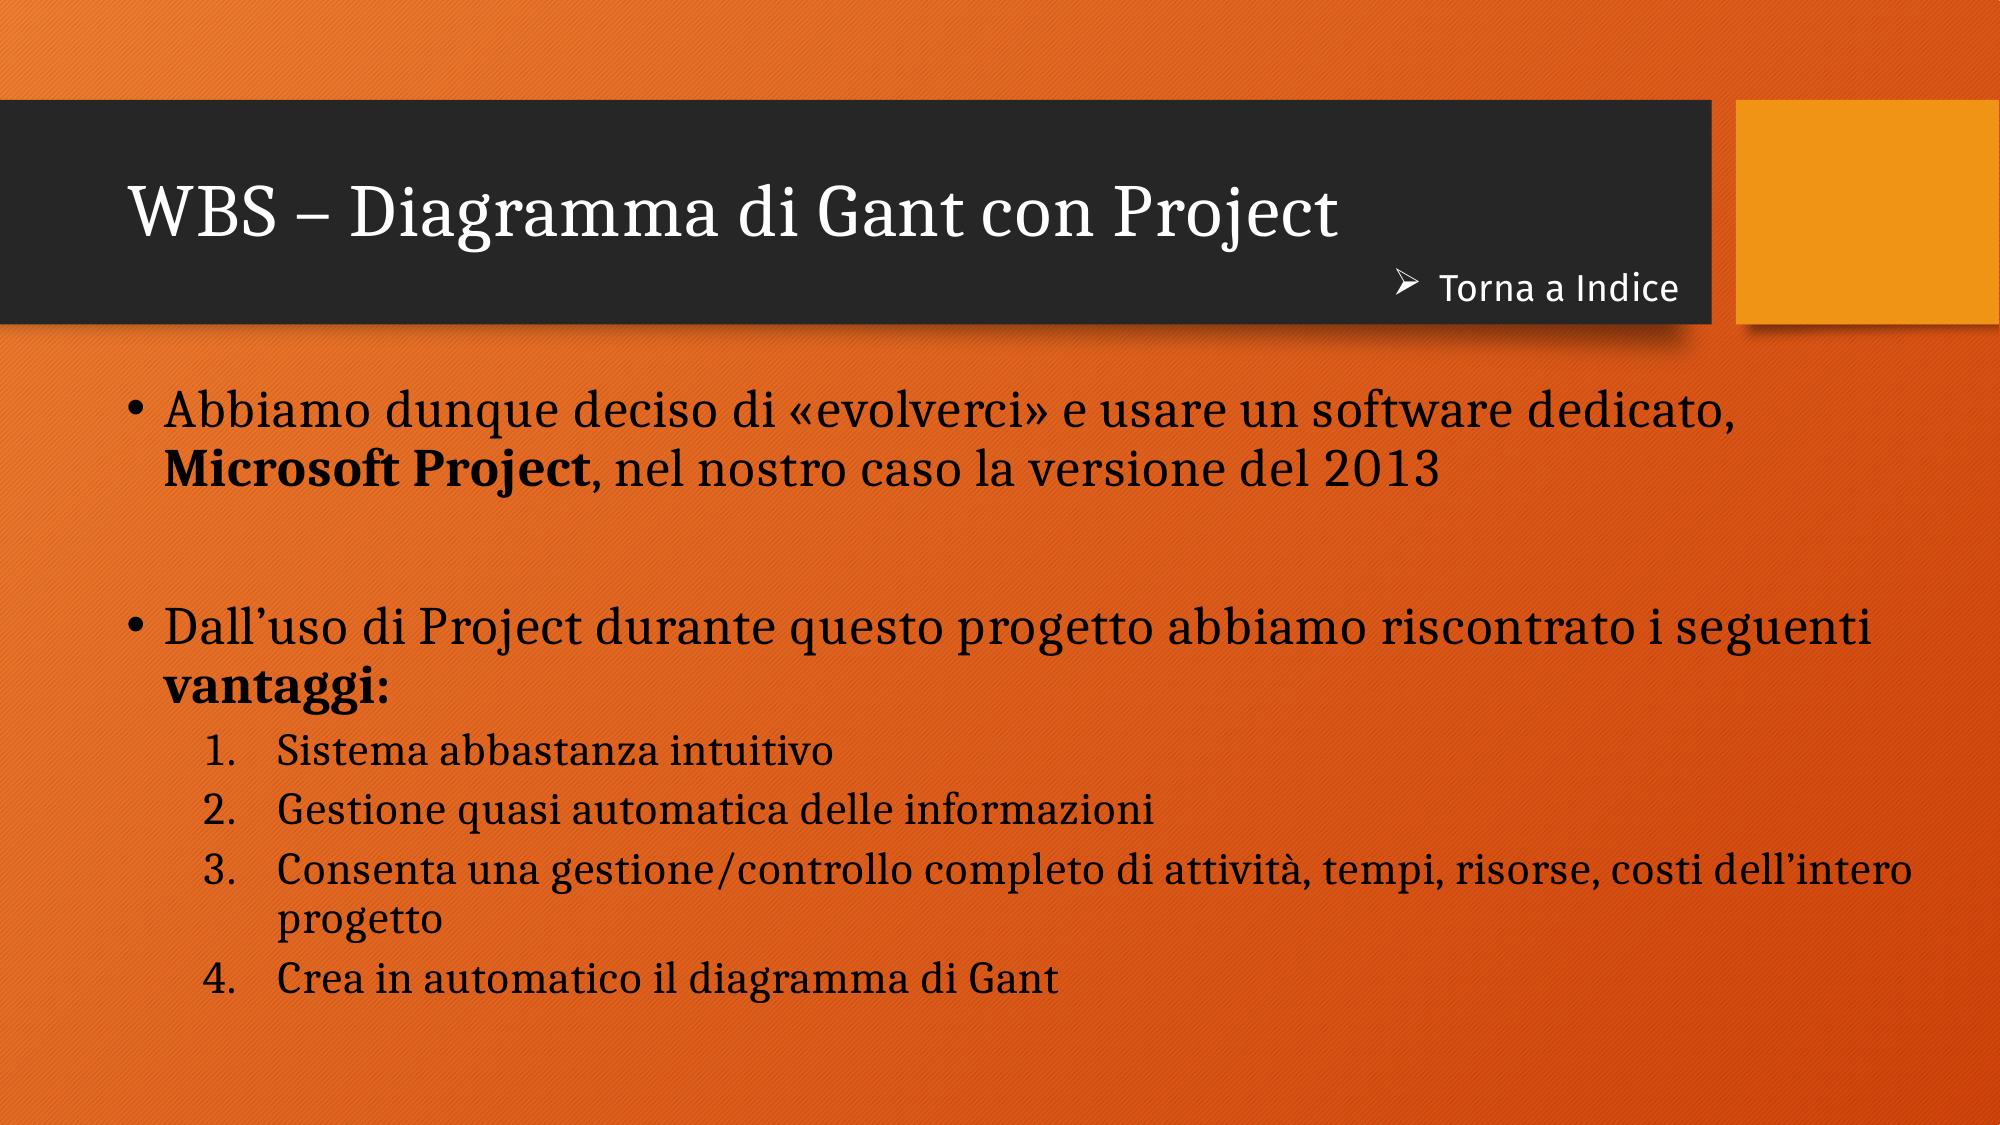

# WBS – Diagramma di Gant con Project
Torna a Indice
Abbiamo dunque deciso di «evolverci» e usare un software dedicato, Microsoft Project, nel nostro caso la versione del 2013

Dall’uso di Project durante questo progetto abbiamo riscontrato i seguenti vantaggi:
Sistema abbastanza intuitivo
Gestione quasi automatica delle informazioni
Consenta una gestione/controllo completo di attività, tempi, risorse, costi dell’intero progetto
Crea in automatico il diagramma di Gant